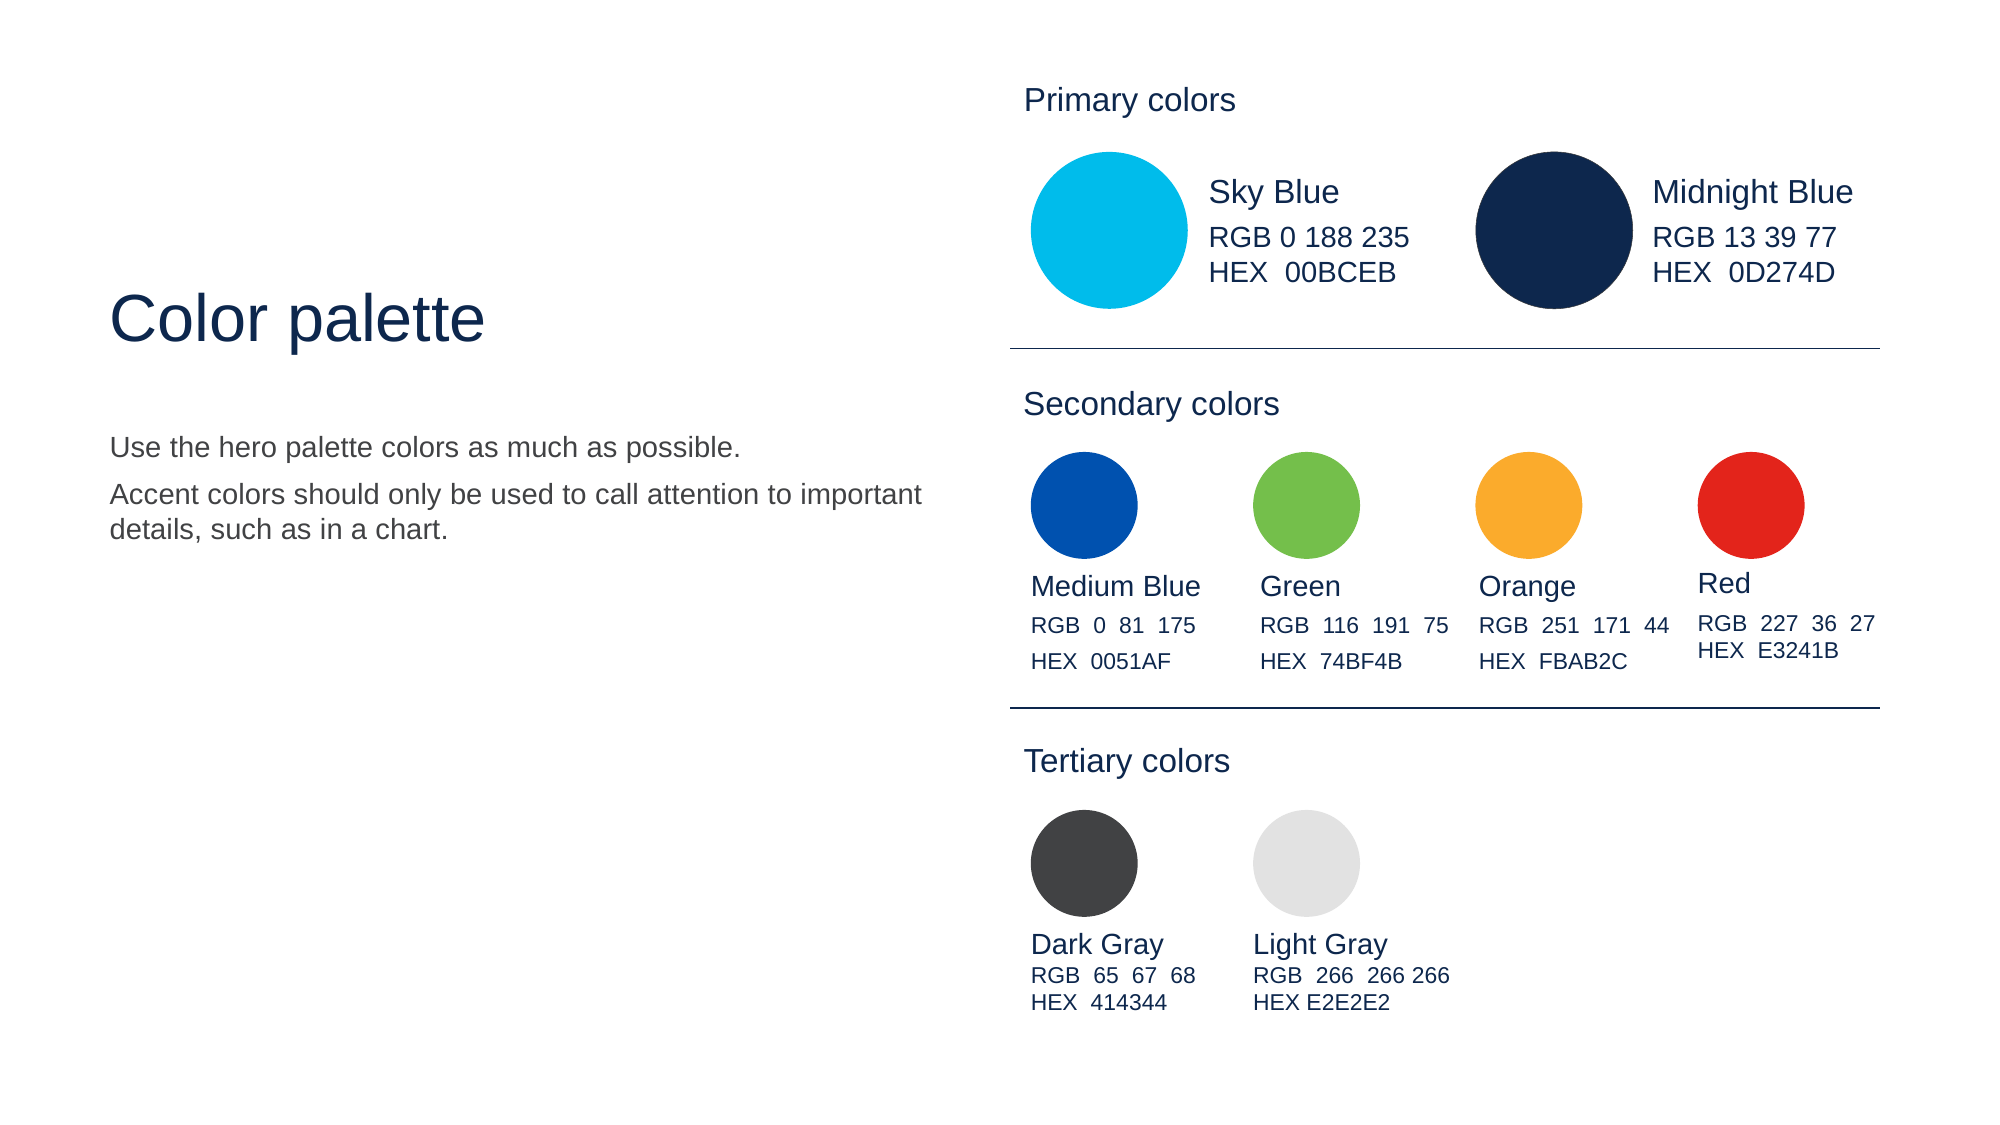

Primary colors

Sky Blue
RGB 0 188 235
HEX  00BCEB
Midnight Blue
RGB 13 39 77
HEX  0D274D
# Color palette
Secondary colors
Use the hero palette colors as much as possible.
Accent colors should only be used to call attention to important details, such as in a chart.

Red
RGB  227  36  27
HEX  E3241B
Green
RGB  116  191  75
HEX  74BF4B
Orange
RGB  251  171  44
HEX  FBAB2C
Medium Blue
RGB  0  81  175
HEX  0051AF
Tertiary colors

Dark Gray
RGB  65  67  68
HEX  414344
Light Gray
RGB  266  266 266
HEX E2E2E2